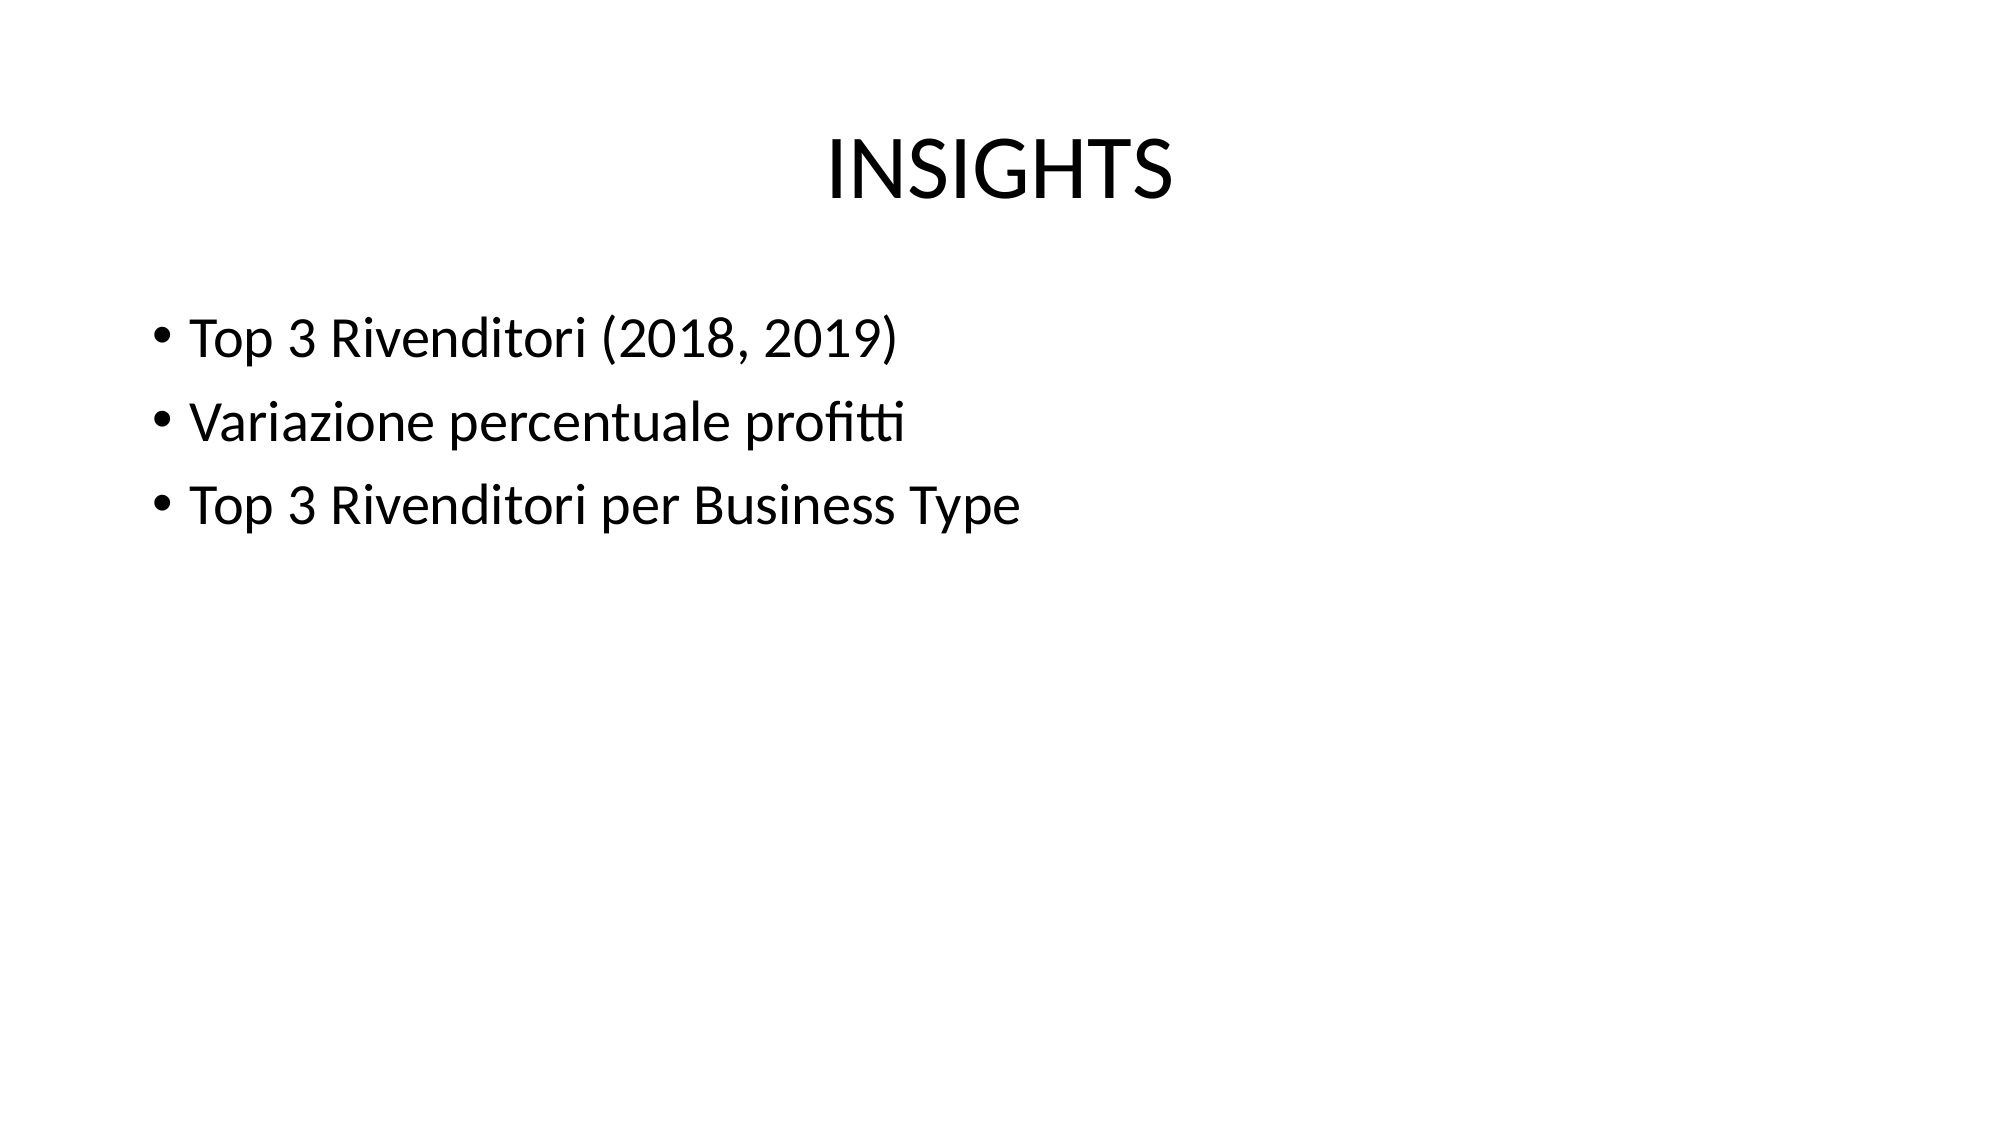

# INSIGHTS
Top 3 Rivenditori (2018, 2019)
Variazione percentuale profitti
Top 3 Rivenditori per Business Type